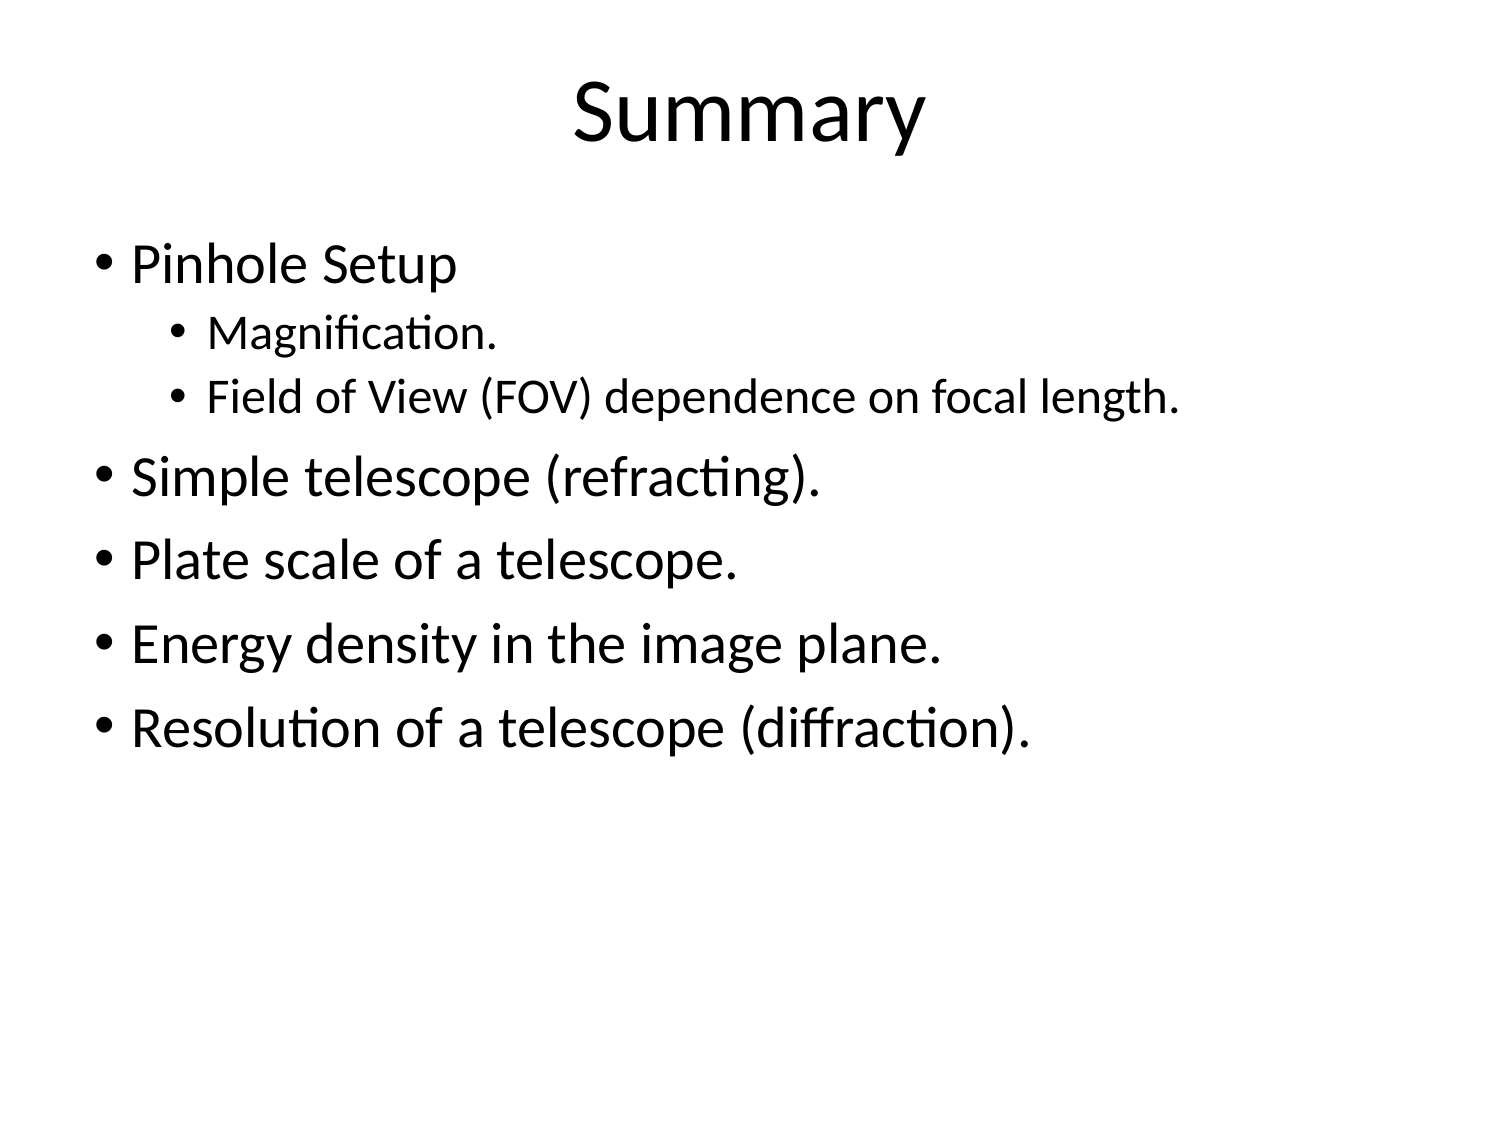

# Summary
Pinhole Setup
Magnification.
Field of View (FOV) dependence on focal length.
Simple telescope (refracting).
Plate scale of a telescope.
Energy density in the image plane.
Resolution of a telescope (diffraction).